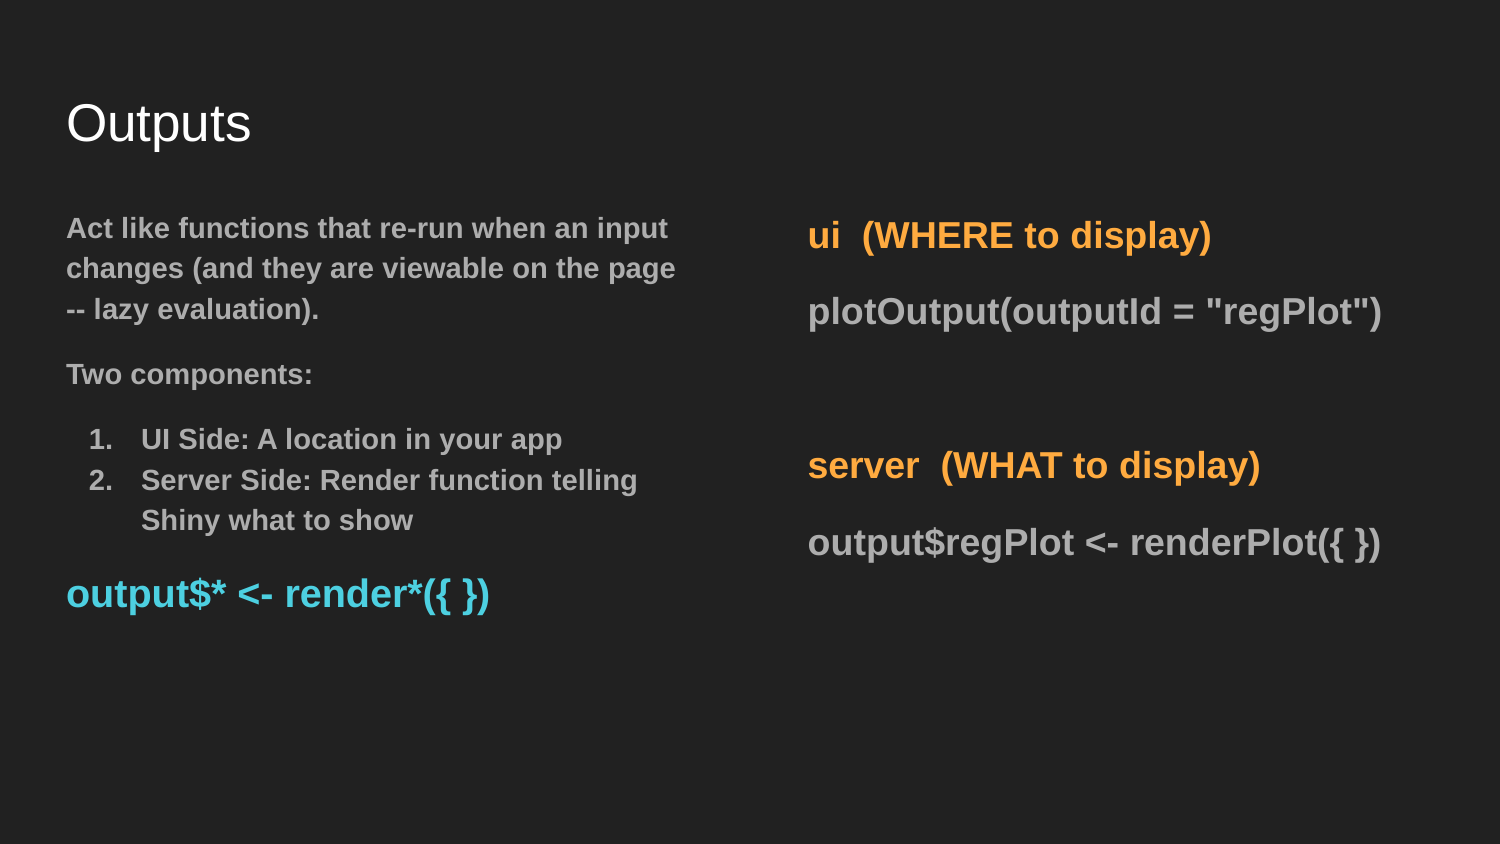

# Outputs
Act like functions that re-run when an input changes (and they are viewable on the page -- lazy evaluation).
Two components:
UI Side: A location in your app
Server Side: Render function telling Shiny what to show
output$* <- render*({ })
ui  (WHERE to display)
plotOutput(outputId = "regPlot")

server  (WHAT to display)
output$regPlot <- renderPlot({ })